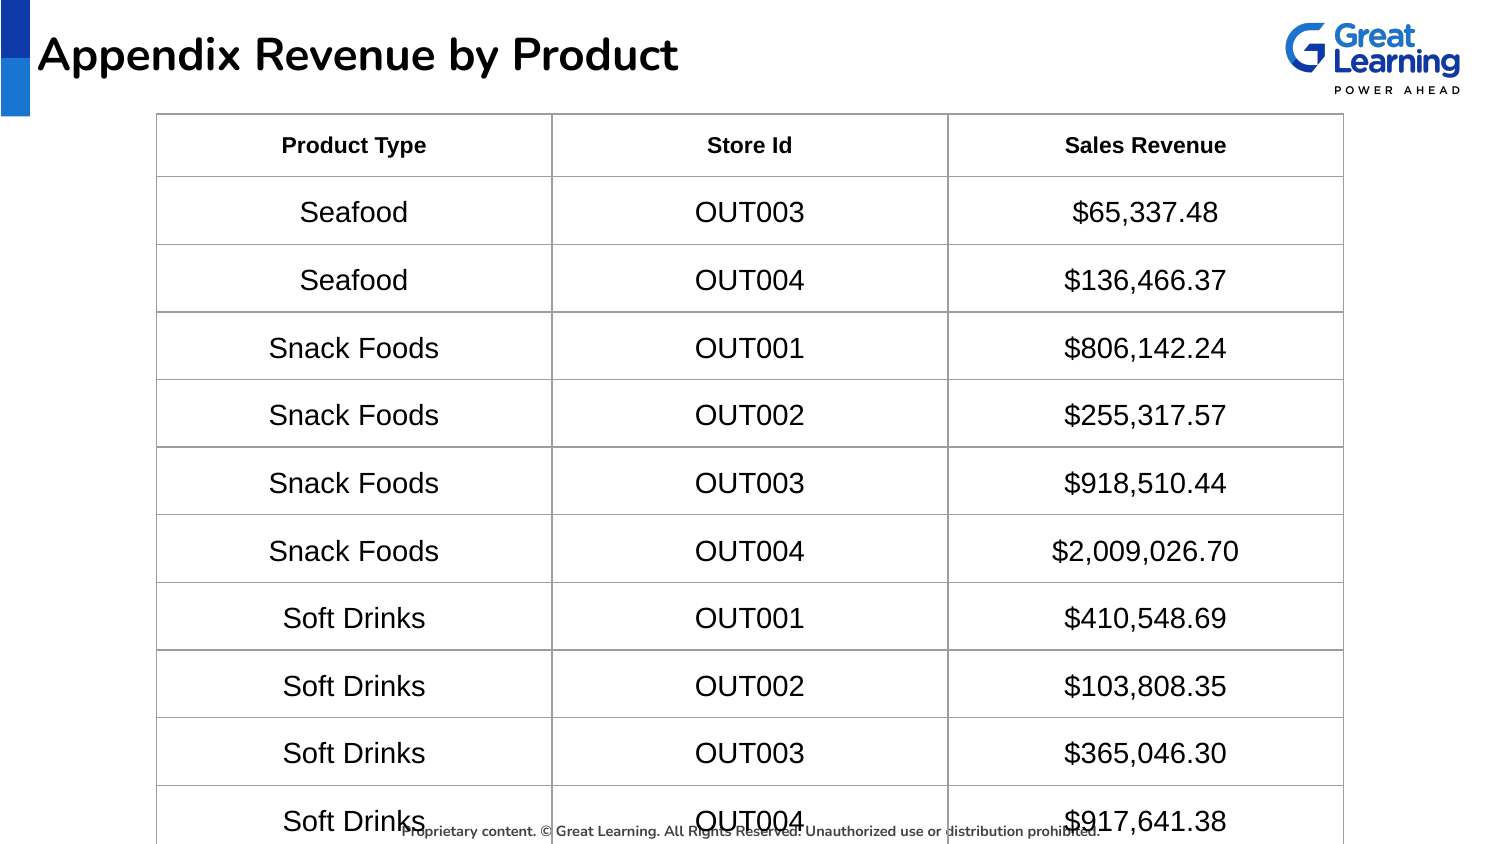

# Appendix Revenue by Product
| Product Type | Store Id | Sales Revenue |
| --- | --- | --- |
| Seafood | OUT003 | $65,337.48 |
| Seafood | OUT004 | $136,466.37 |
| Snack Foods | OUT001 | $806,142.24 |
| Snack Foods | OUT002 | $255,317.57 |
| Snack Foods | OUT003 | $918,510.44 |
| Snack Foods | OUT004 | $2,009,026.70 |
| Soft Drinks | OUT001 | $410,548.69 |
| Soft Drinks | OUT002 | $103,808.35 |
| Soft Drinks | OUT003 | $365,046.30 |
| Soft Drinks | OUT004 | $917,641.38 |